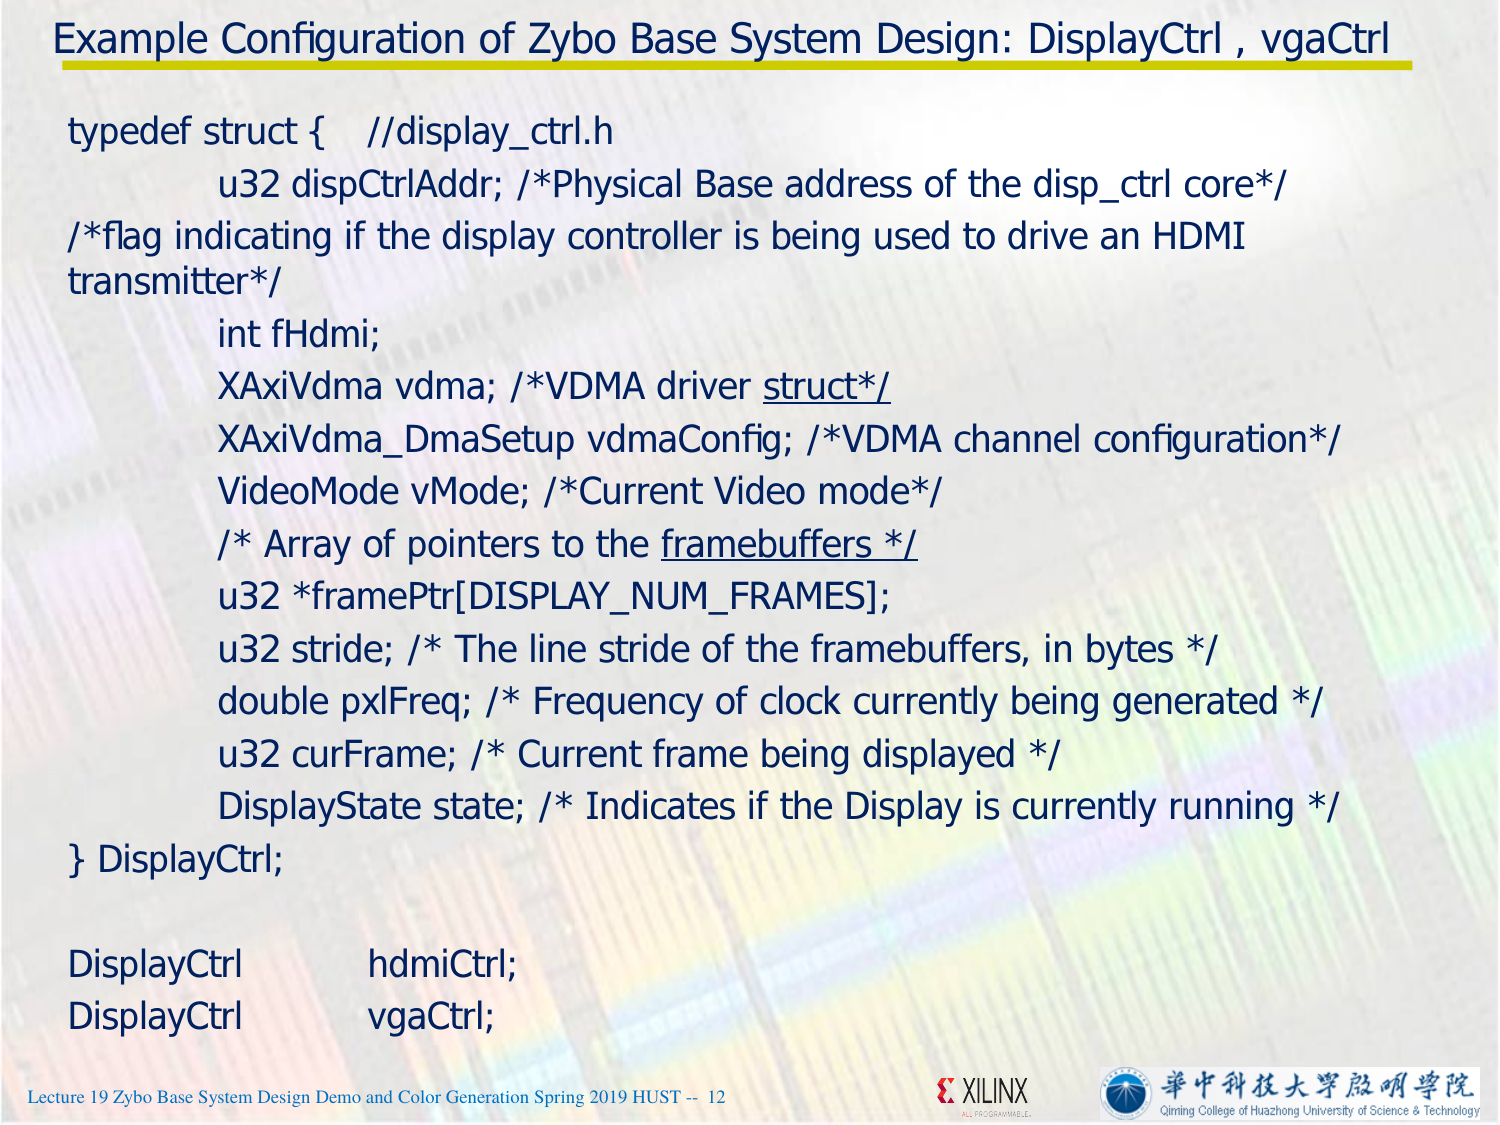

# Example Configuration of Zybo Base System Design: DisplayCtrl , vgaCtrl
typedef struct {	//display_ctrl.h
	u32 dispCtrlAddr; /*Physical Base address of the disp_ctrl core*/
/*flag indicating if the display controller is being used to drive an HDMI transmitter*/
	int fHdmi;
	XAxiVdma vdma; /*VDMA driver struct*/
	XAxiVdma_DmaSetup vdmaConfig; /*VDMA channel configuration*/
	VideoMode vMode; /*Current Video mode*/
	/* Array of pointers to the framebuffers */
	u32 *framePtr[DISPLAY_NUM_FRAMES];
	u32 stride; /* The line stride of the framebuffers, in bytes */
	double pxlFreq; /* Frequency of clock currently being generated */
	u32 curFrame; /* Current frame being displayed */
	DisplayState state; /* Indicates if the Display is currently running */
} DisplayCtrl;

DisplayCtrl 	hdmiCtrl;
DisplayCtrl 	vgaCtrl;